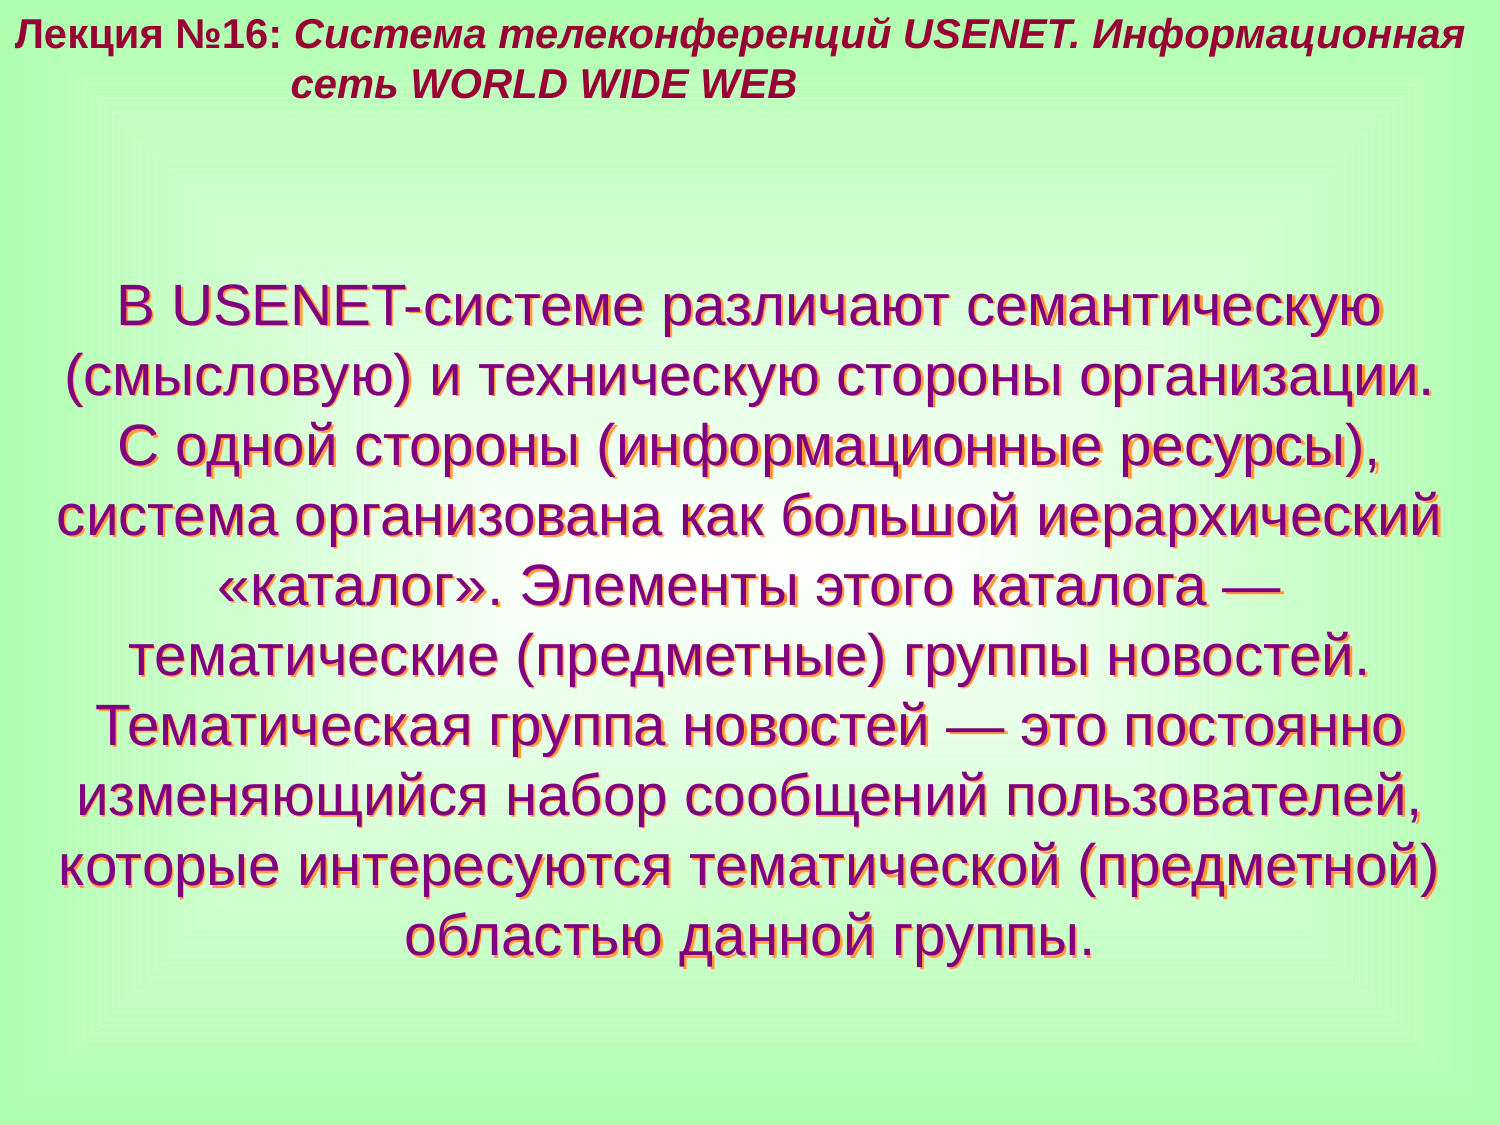

Лекция №16: Система телеконференций USENET. Информационная
                        сеть WORLD WIDE WEB
В USENET-системе различают семантическую (смысловую) и техническую стороны организации. С одной стороны (информационные ресурсы), система организована как большой иерархический «каталог». Элементы этого каталога — тематические (предметные) группы новостей. Тематическая группа новостей — это постоянно изменяющийся набор сообщений пользователей, которые интересуются тематической (предметной) областью данной группы.